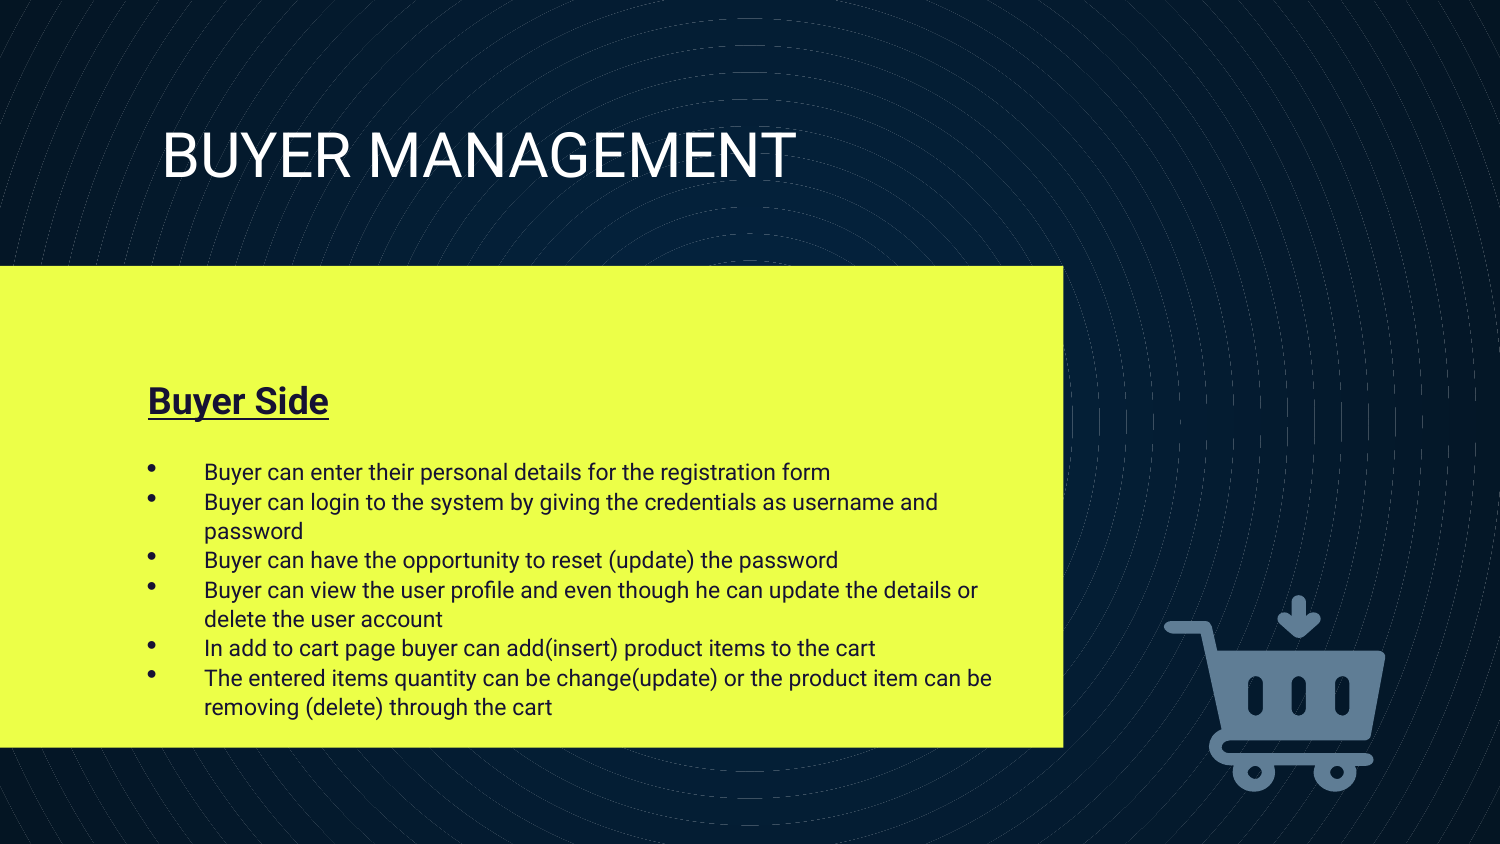

# BUYER MANAGEMENT
Buyer Side
Buyer can enter their personal details for the registration form
Buyer can login to the system by giving the credentials as username and password
Buyer can have the opportunity to reset (update) the password
Buyer can view the user profile and even though he can update the details or delete the user account
In add to cart page buyer can add(insert) product items to the cart
The entered items quantity can be change(update) or the product item can be removing (delete) through the cart